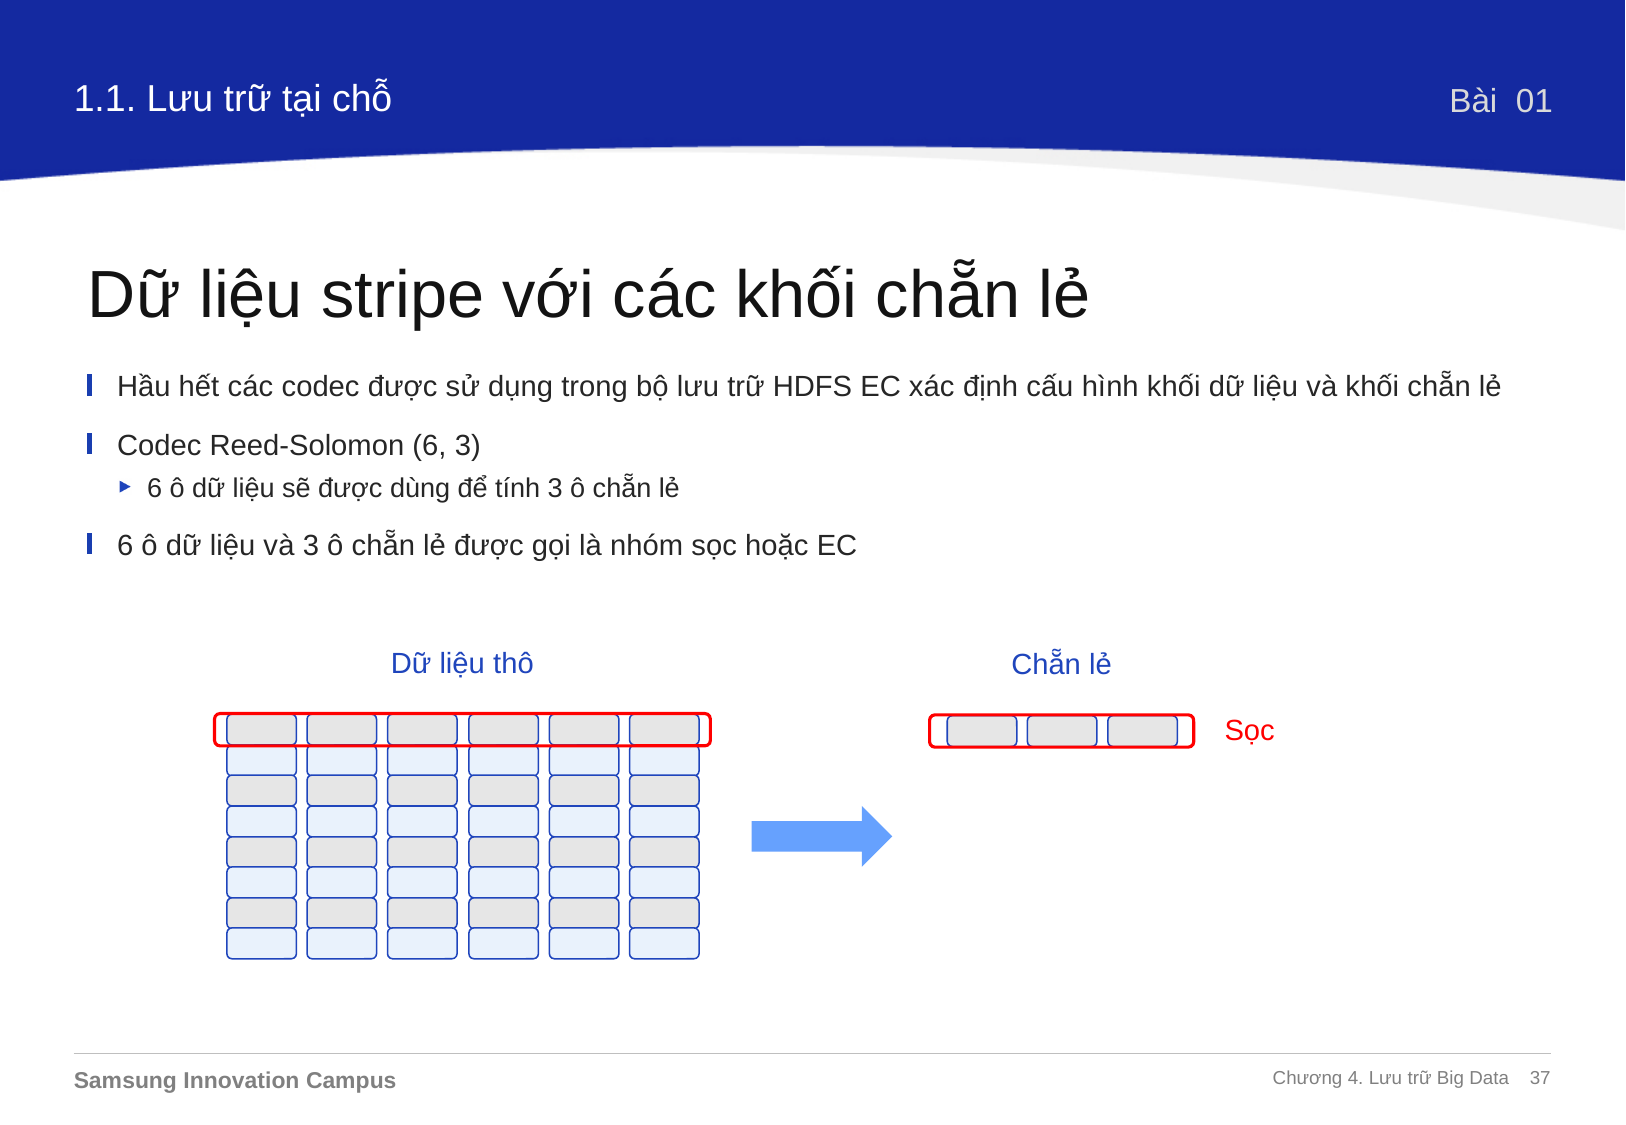

1.1. Lưu trữ tại chỗ
Bài  01
Dữ liệu stripe với các khối chẵn lẻ
Hầu hết các codec được sử dụng trong bộ lưu trữ HDFS EC xác định cấu hình khối dữ liệu và khối chẵn lẻ
Codec Reed-Solomon (6, 3)
6 ô dữ liệu sẽ được dùng để tính 3 ô chẵn lẻ
6 ô dữ liệu và 3 ô chẵn lẻ được gọi là nhóm sọc hoặc EC

Dữ liệu thô
Chẵn lẻ

Sọc